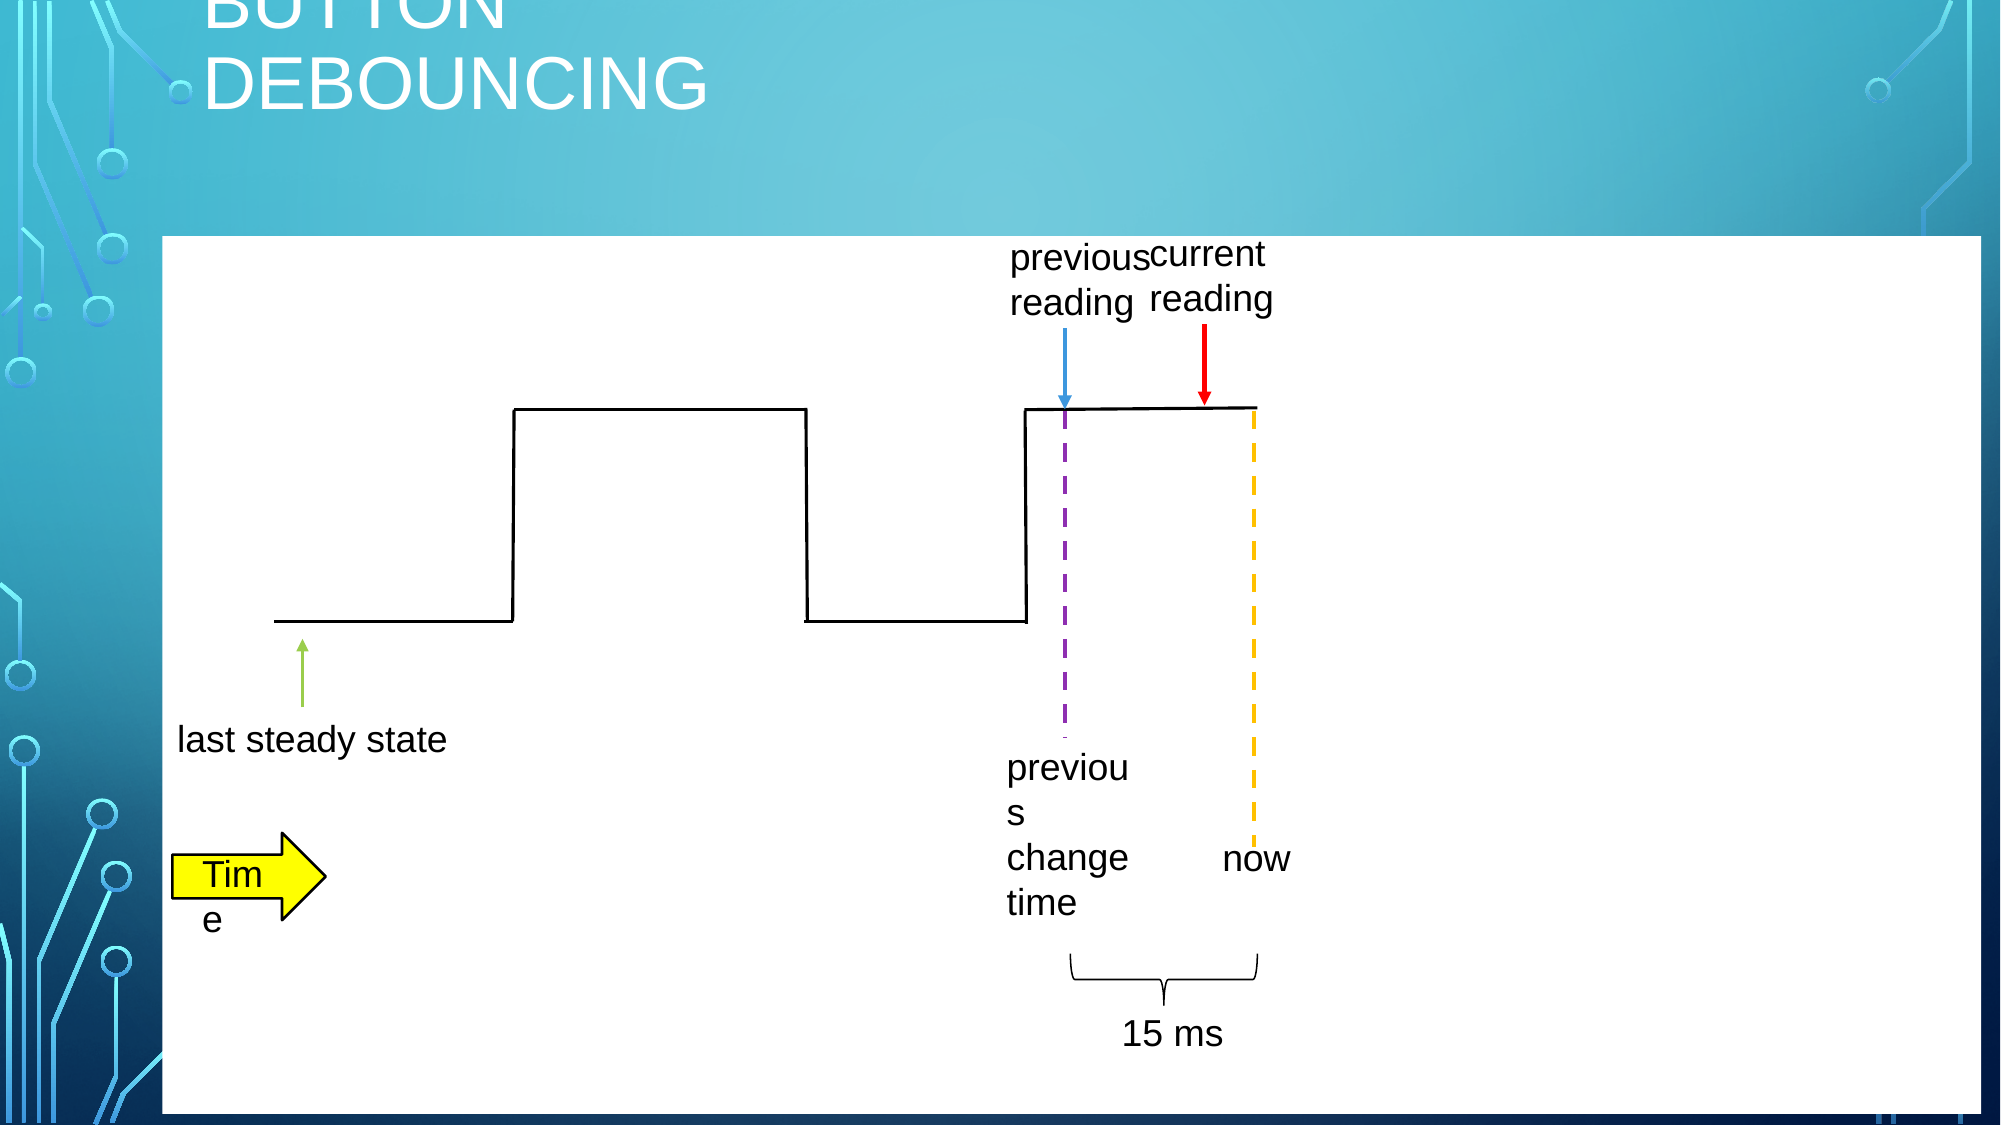

# Button debouncing
current reading
previous reading

last steady state
previous change time
now

Time

15 ms